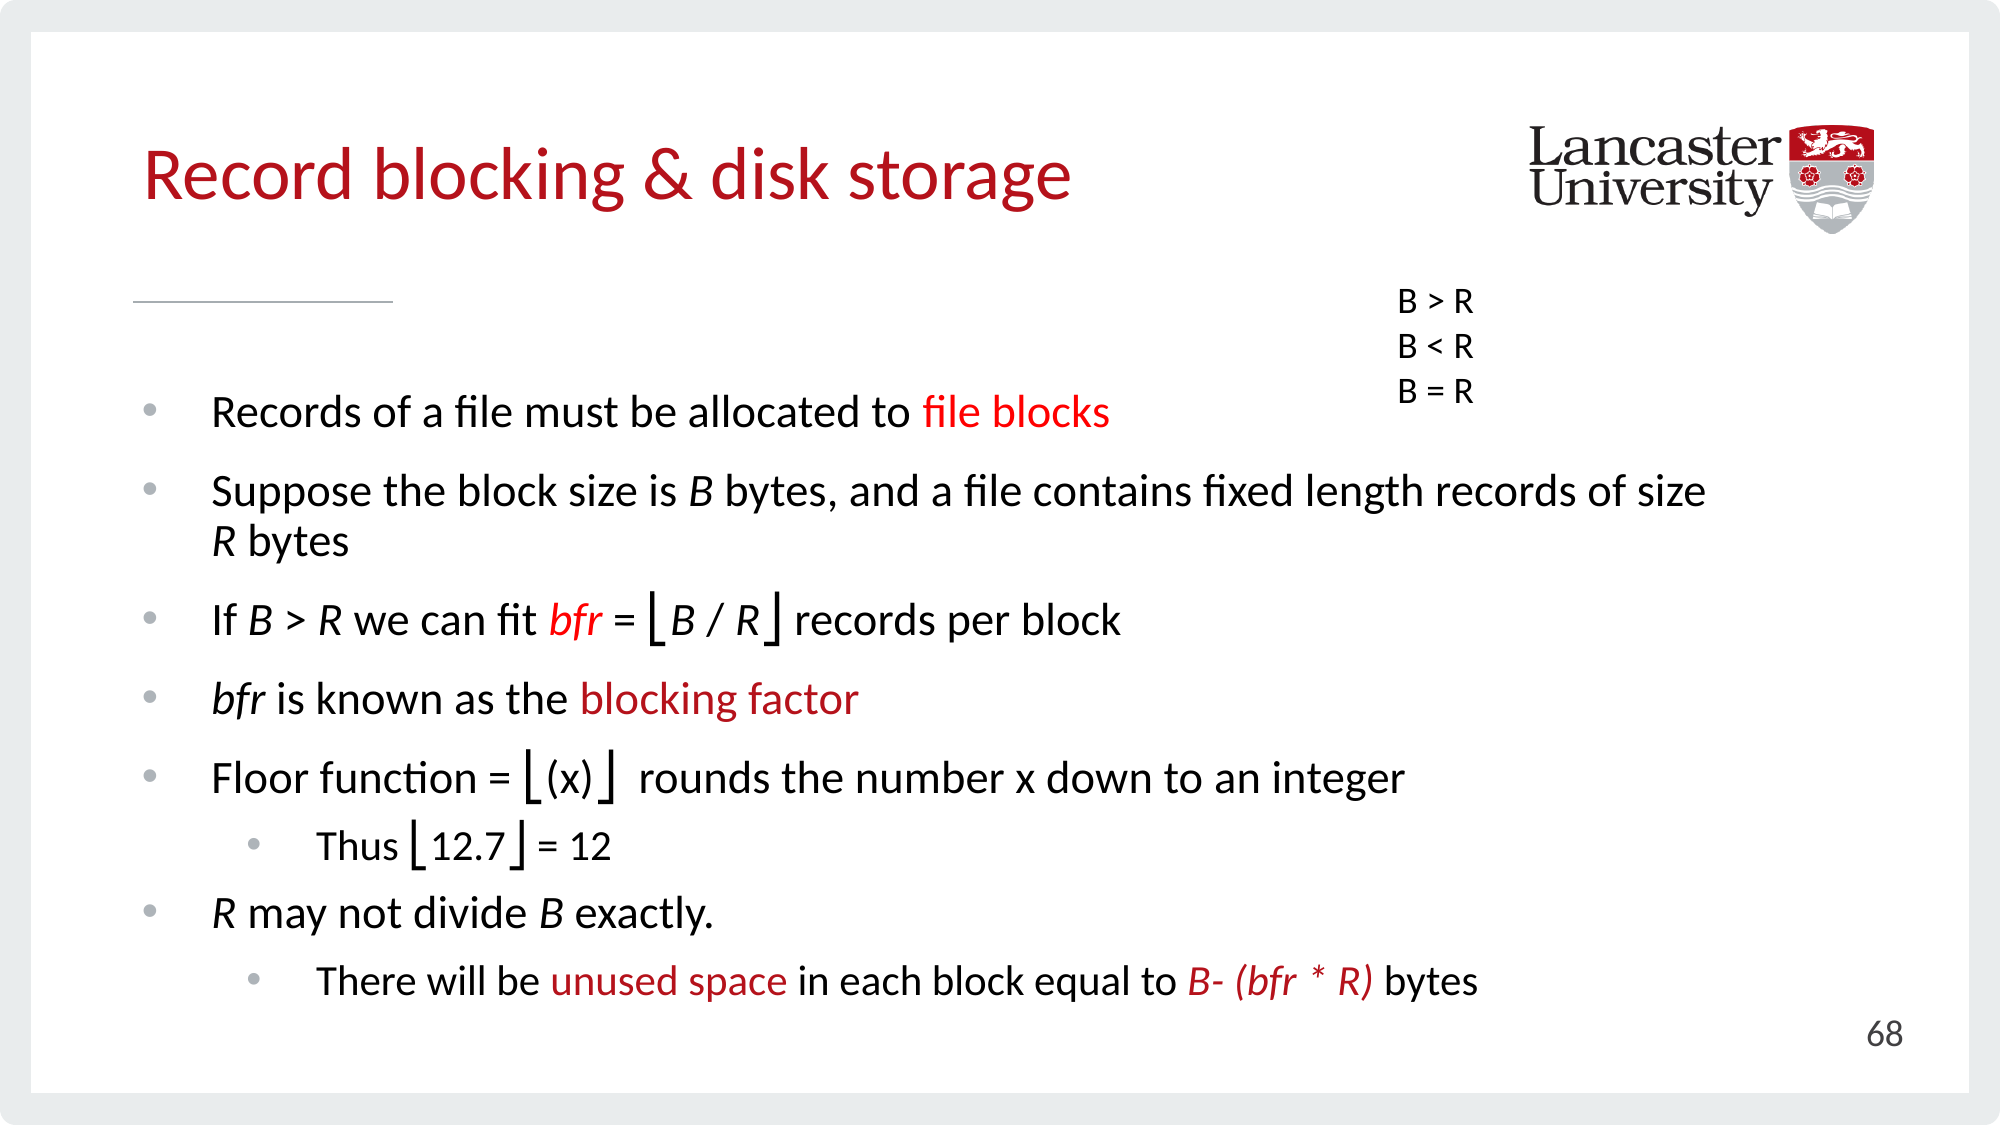

# Record blocking & disk storage
B > R
B < R
B = R

Records of a file must be allocated to file blocks
Suppose the block size is B bytes, and a file contains fixed length records of size R bytes
If B > R we can fit bfr = ⎣B / R⎦ records per block
bfr is known as the blocking factor
Floor function = ⎣(x)⎦  rounds the number x down to an integer
Thus ⎣12.7⎦ = 12
R may not divide B exactly.
There will be unused space in each block equal to B- (bfr * R) bytes

68